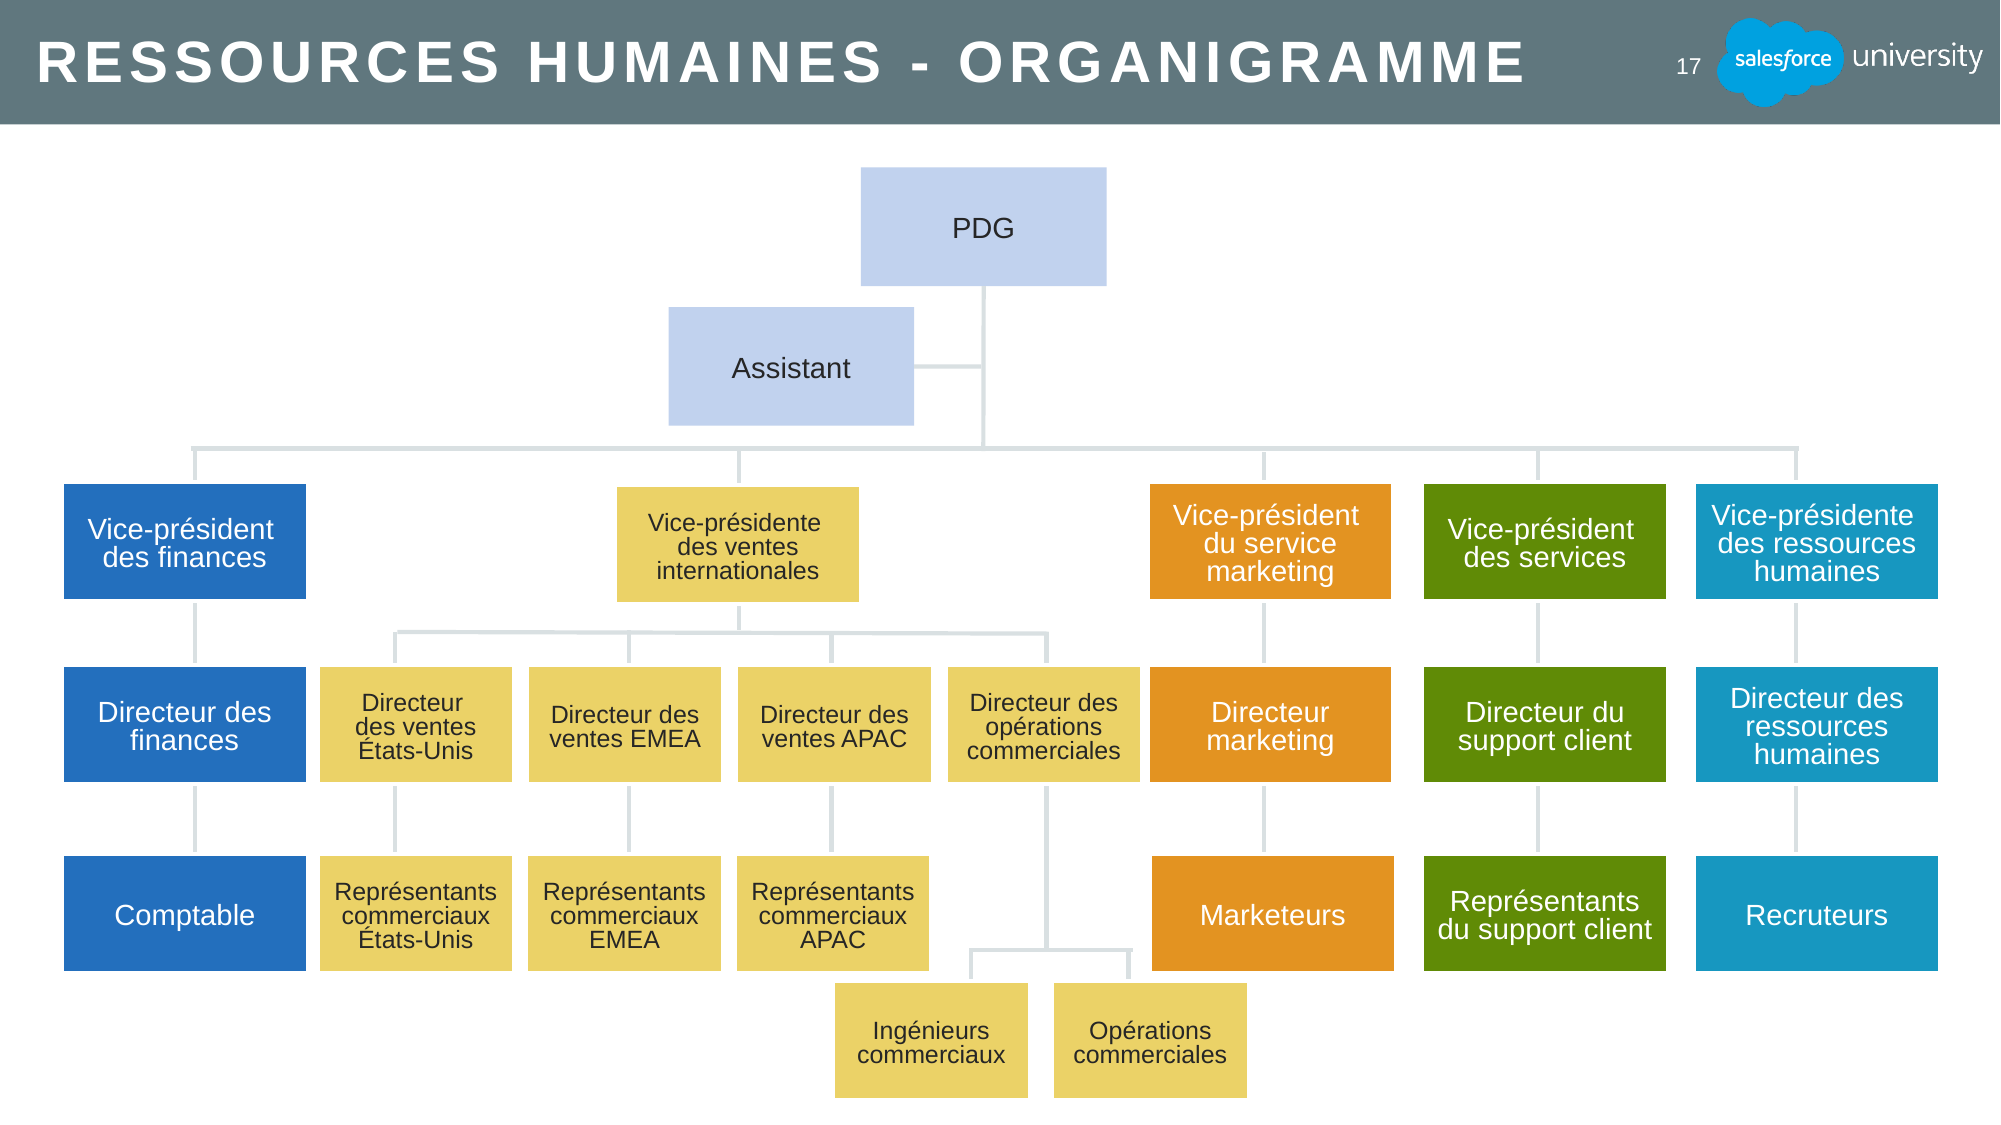

# Ressources humaines - Organigramme
17

PDG
Assistant

Vice-président
des finances

Vice-président
du service marketing

Vice-président
des services

Vice-présidente
des ressources humaines

Vice-présidente
des ventes internationales

Directeur des finances

Directeur
des ventes
États-Unis

Directeur des ventes EMEA

Directeur des ventes APAC

Directeur des
opérations commerciales

Directeur marketing

Directeur du support client

Directeur des ressources humaines

Comptable

Représentants commerciaux États-Unis

Représentants commerciaux EMEA

Représentants commerciaux APAC

Marketeurs

Représentants du support client

Recruteurs

Ingénieurs commerciaux

Opérations commerciales